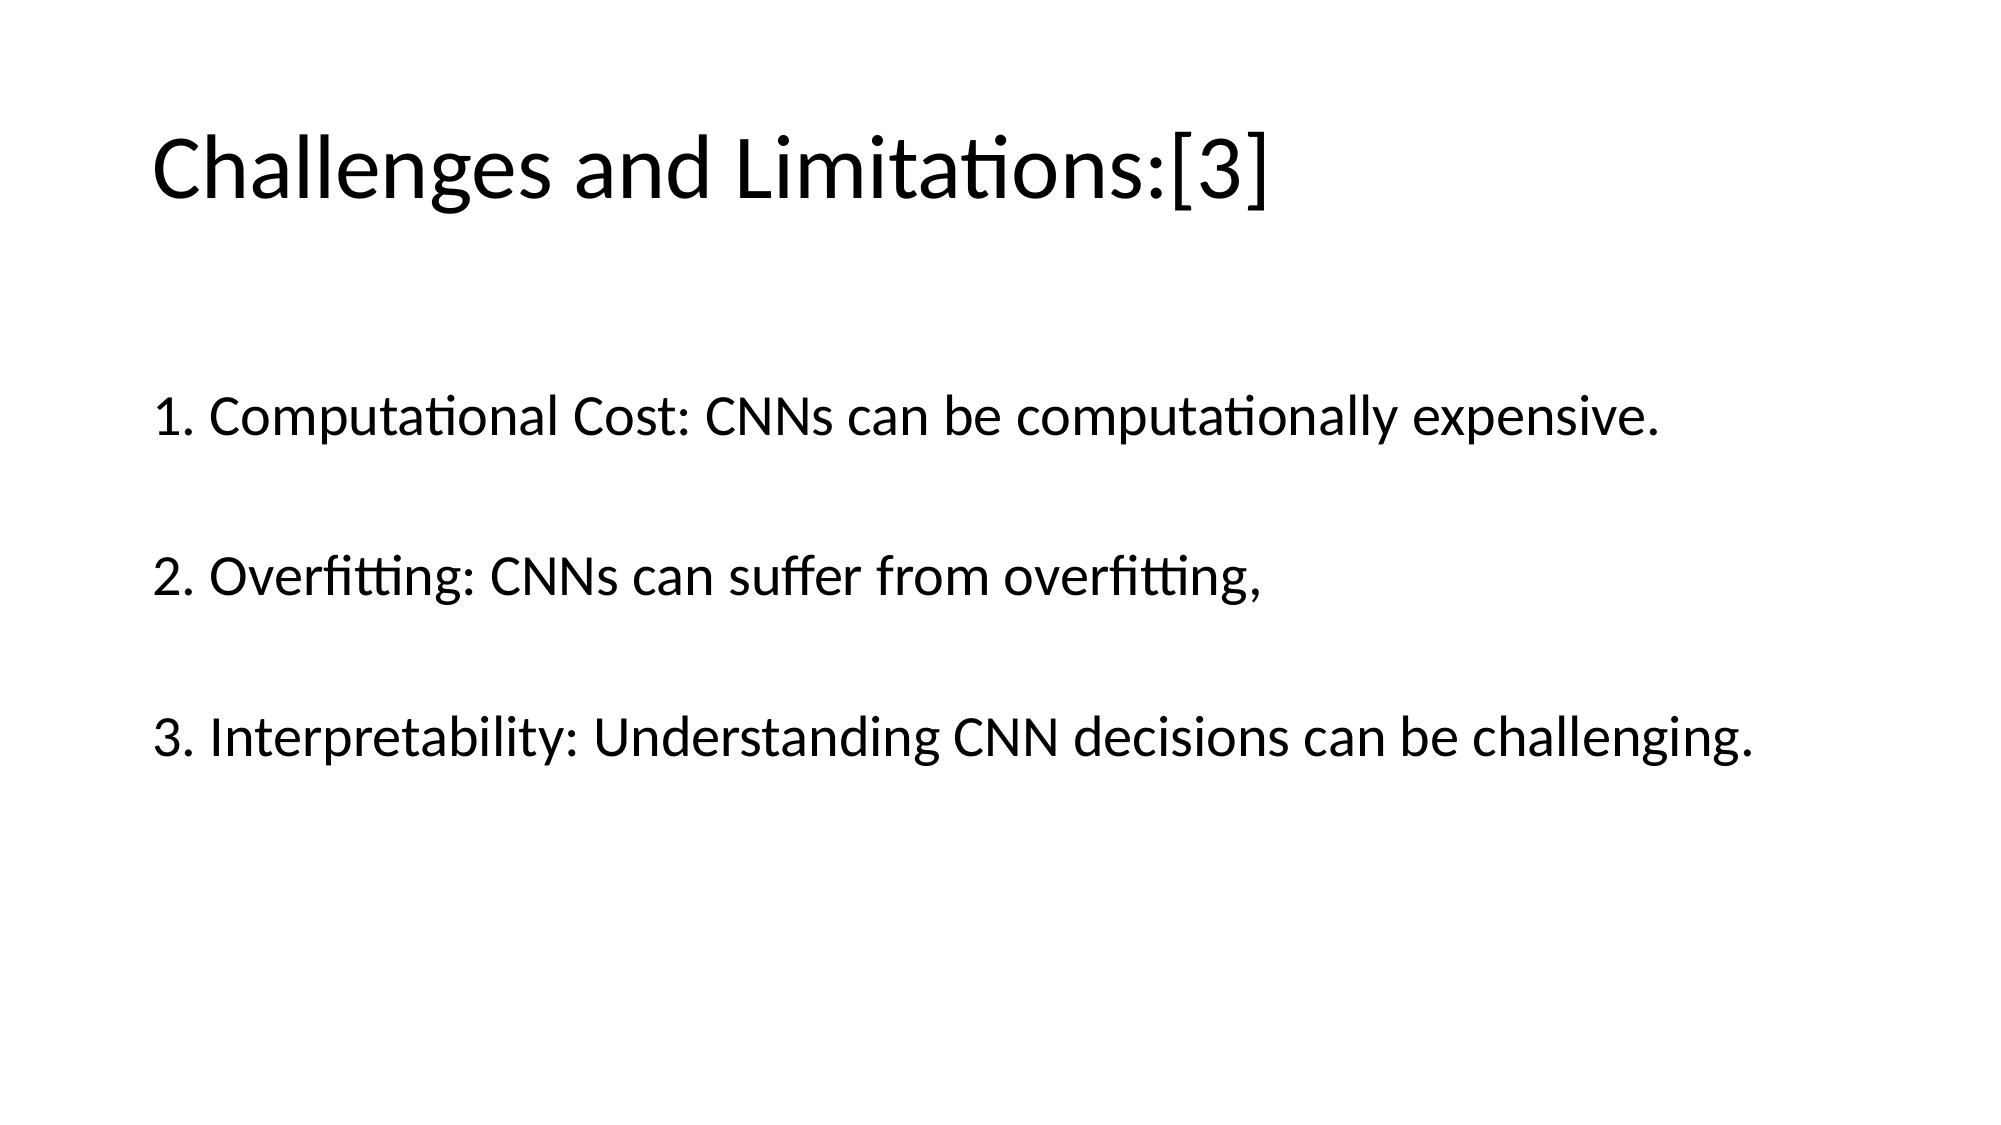

# Challenges and Limitations:[3]
1. Computational Cost: CNNs can be computationally expensive.
2. Overfitting: CNNs can suffer from overfitting,
3. Interpretability: Understanding CNN decisions can be challenging.